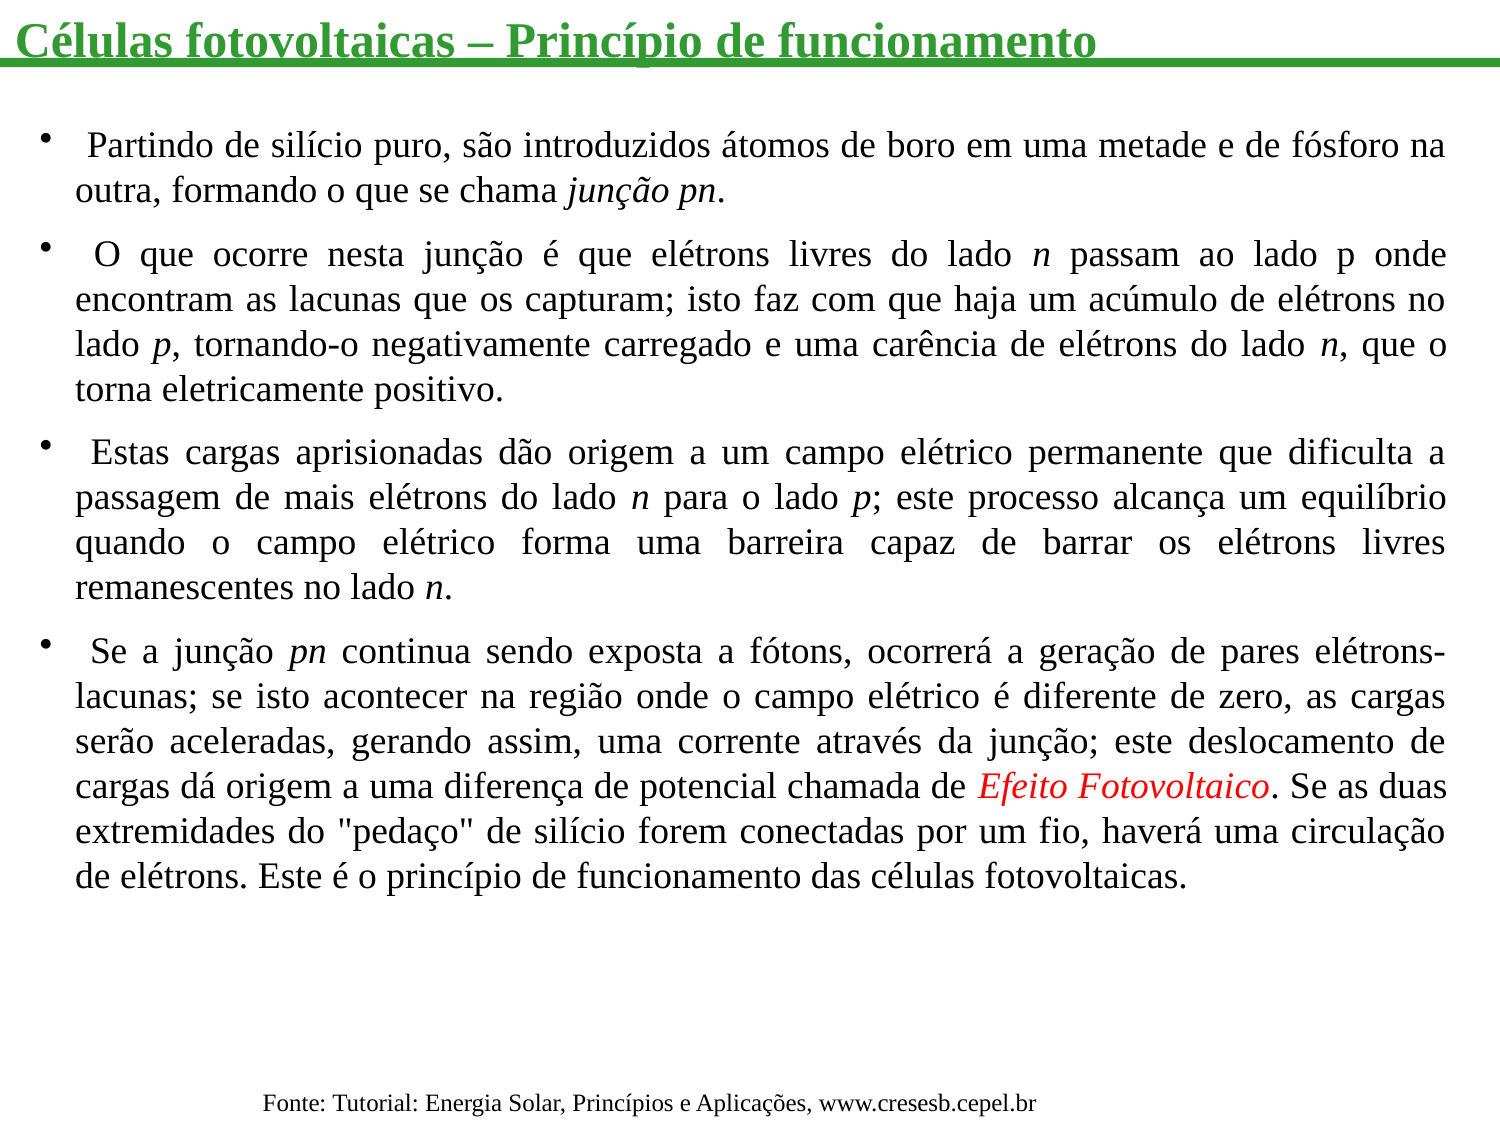

Células fotovoltaicas – Princípio de funcionamento

 Partindo de silício puro, são introduzidos átomos de boro em uma metade e de fósforo na outra, formando o que se chama junção pn.
 O que ocorre nesta junção é que elétrons livres do lado n passam ao lado p onde encontram as lacunas que os capturam; isto faz com que haja um acúmulo de elétrons no lado p, tornando-o negativamente carregado e uma carência de elétrons do lado n, que o torna eletricamente positivo.
 Estas cargas aprisionadas dão origem a um campo elétrico permanente que dificulta a passagem de mais elétrons do lado n para o lado p; este processo alcança um equilíbrio quando o campo elétrico forma uma barreira capaz de barrar os elétrons livres remanescentes no lado n.
 Se a junção pn continua sendo exposta a fótons, ocorrerá a geração de pares elétrons-lacunas; se isto acontecer na região onde o campo elétrico é diferente de zero, as cargas serão aceleradas, gerando assim, uma corrente através da junção; este deslocamento de cargas dá origem a uma diferença de potencial chamada de Efeito Fotovoltaico. Se as duas extremidades do "pedaço" de silício forem conectadas por um fio, haverá uma circulação de elétrons. Este é o princípio de funcionamento das células fotovoltaicas.
Fonte: Tutorial: Energia Solar, Princípios e Aplicações, www.cresesb.cepel.br